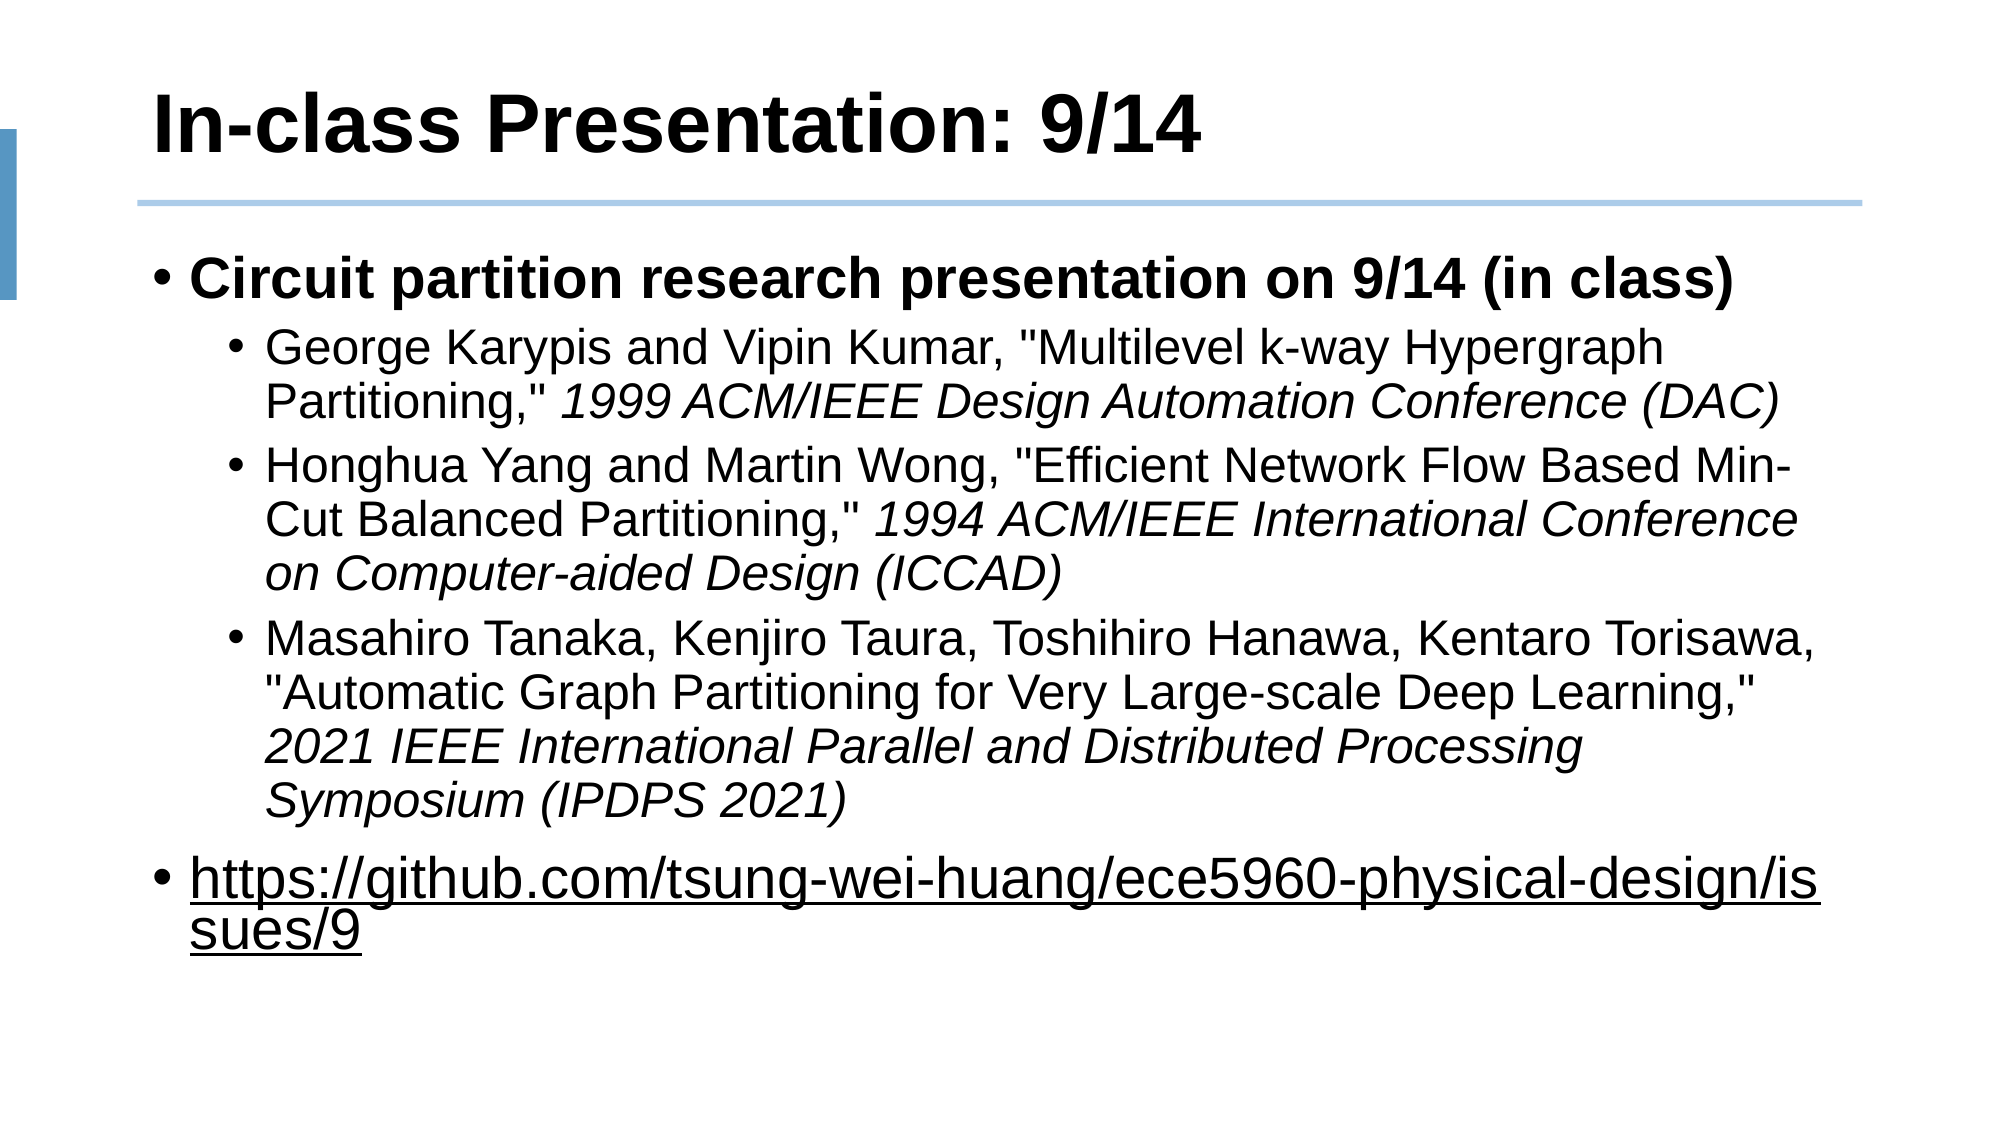

# In-class Presentation: 9/14
Circuit partition research presentation on 9/14 (in class)
George Karypis and Vipin Kumar, "Multilevel k-way Hypergraph Partitioning," 1999 ACM/IEEE Design Automation Conference (DAC)
Honghua Yang and Martin Wong, "Efficient Network Flow Based Min-Cut Balanced Partitioning," 1994 ACM/IEEE International Conference on Computer-aided Design (ICCAD)
Masahiro Tanaka, Kenjiro Taura, Toshihiro Hanawa, Kentaro Torisawa, "Automatic Graph Partitioning for Very Large-scale Deep Learning," 2021 IEEE International Parallel and Distributed Processing Symposium (IPDPS 2021)
https://github.com/tsung-wei-huang/ece5960-physical-design/issues/9